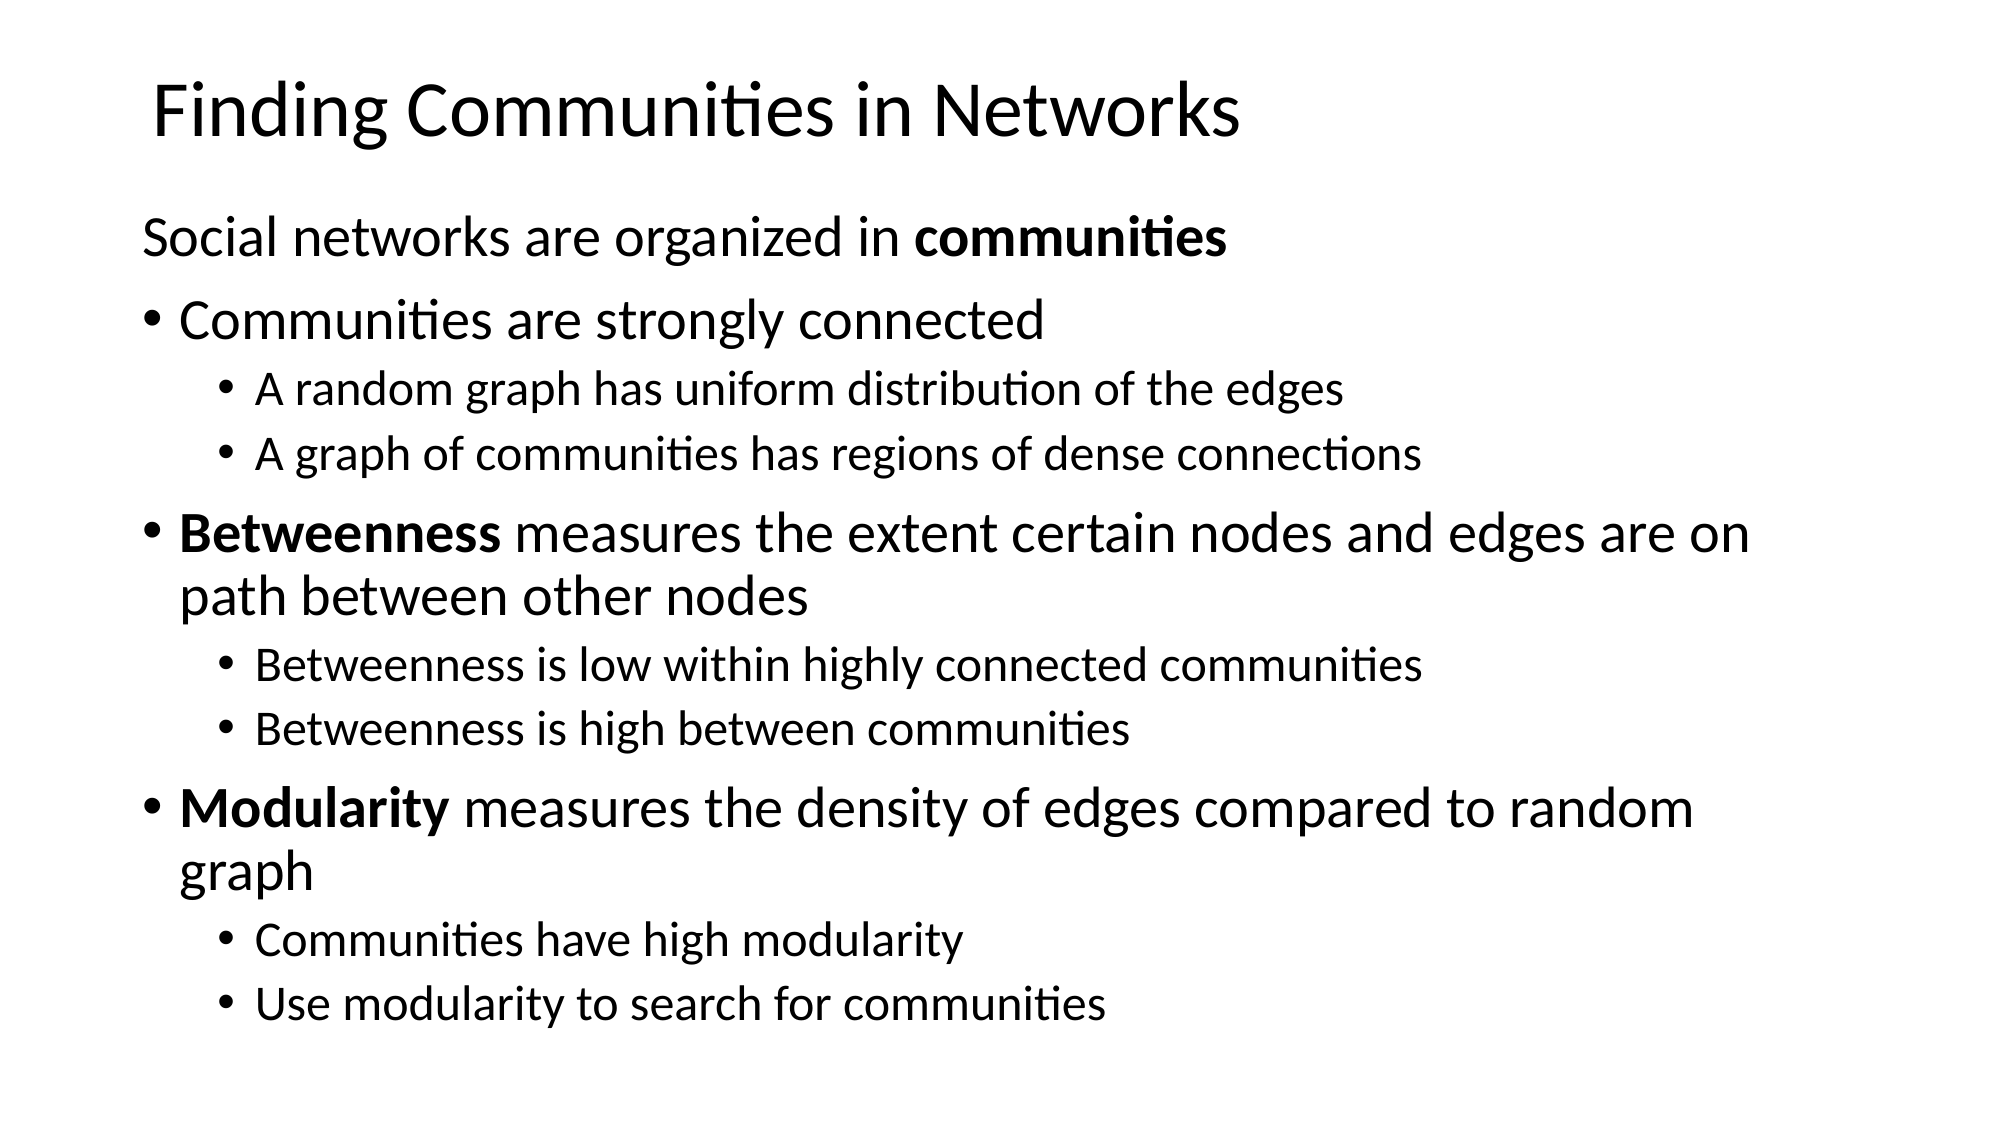

# Finding Communities in Networks
Social networks are organized in communities
Communities are strongly connected
A random graph has uniform distribution of the edges
A graph of communities has regions of dense connections
Betweenness measures the extent certain nodes and edges are on path between other nodes
Betweenness is low within highly connected communities
Betweenness is high between communities
Modularity measures the density of edges compared to random graph
Communities have high modularity
Use modularity to search for communities